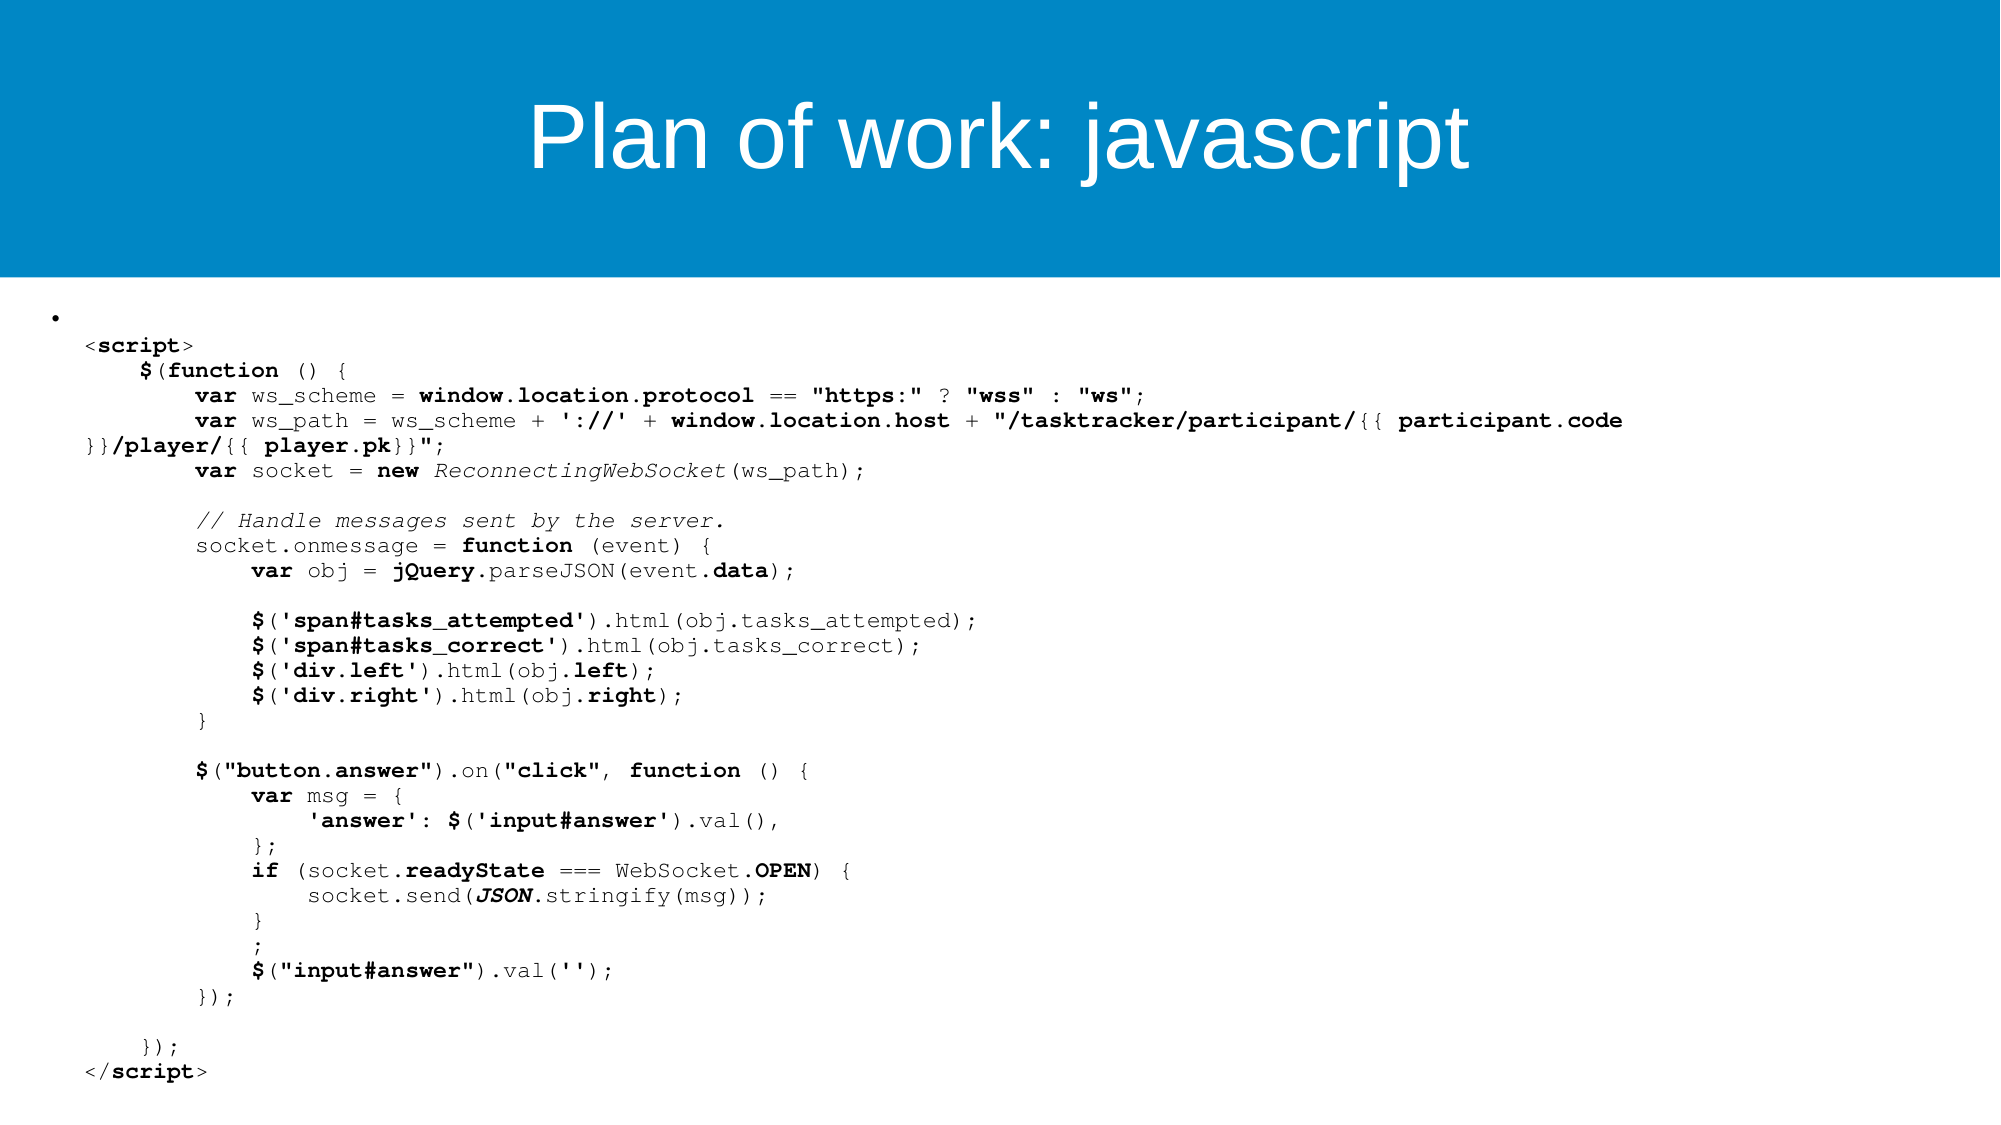

# Plan of work: javascript
<script>
    $(function () {
        var ws_scheme = window.location.protocol == "https:" ? "wss" : "ws";
        var ws_path = ws_scheme + '://' + window.location.host + "/tasktracker/participant/{{ participant.code }}/player/{{ player.pk}}";
        var socket = new ReconnectingWebSocket(ws_path);
        // Handle messages sent by the server.
        socket.onmessage = function (event) {
            var obj = jQuery.parseJSON(event.data);
            $('span#tasks_attempted').html(obj.tasks_attempted);
            $('span#tasks_correct').html(obj.tasks_correct);
            $('div.left').html(obj.left);
            $('div.right').html(obj.right);
        }
        $("button.answer").on("click", function () {
            var msg = {
                'answer': $('input#answer').val(),
            };
            if (socket.readyState === WebSocket.OPEN) {
                socket.send(JSON.stringify(msg));
            }
            ;
            $("input#answer").val('');
        });
    });
</script>